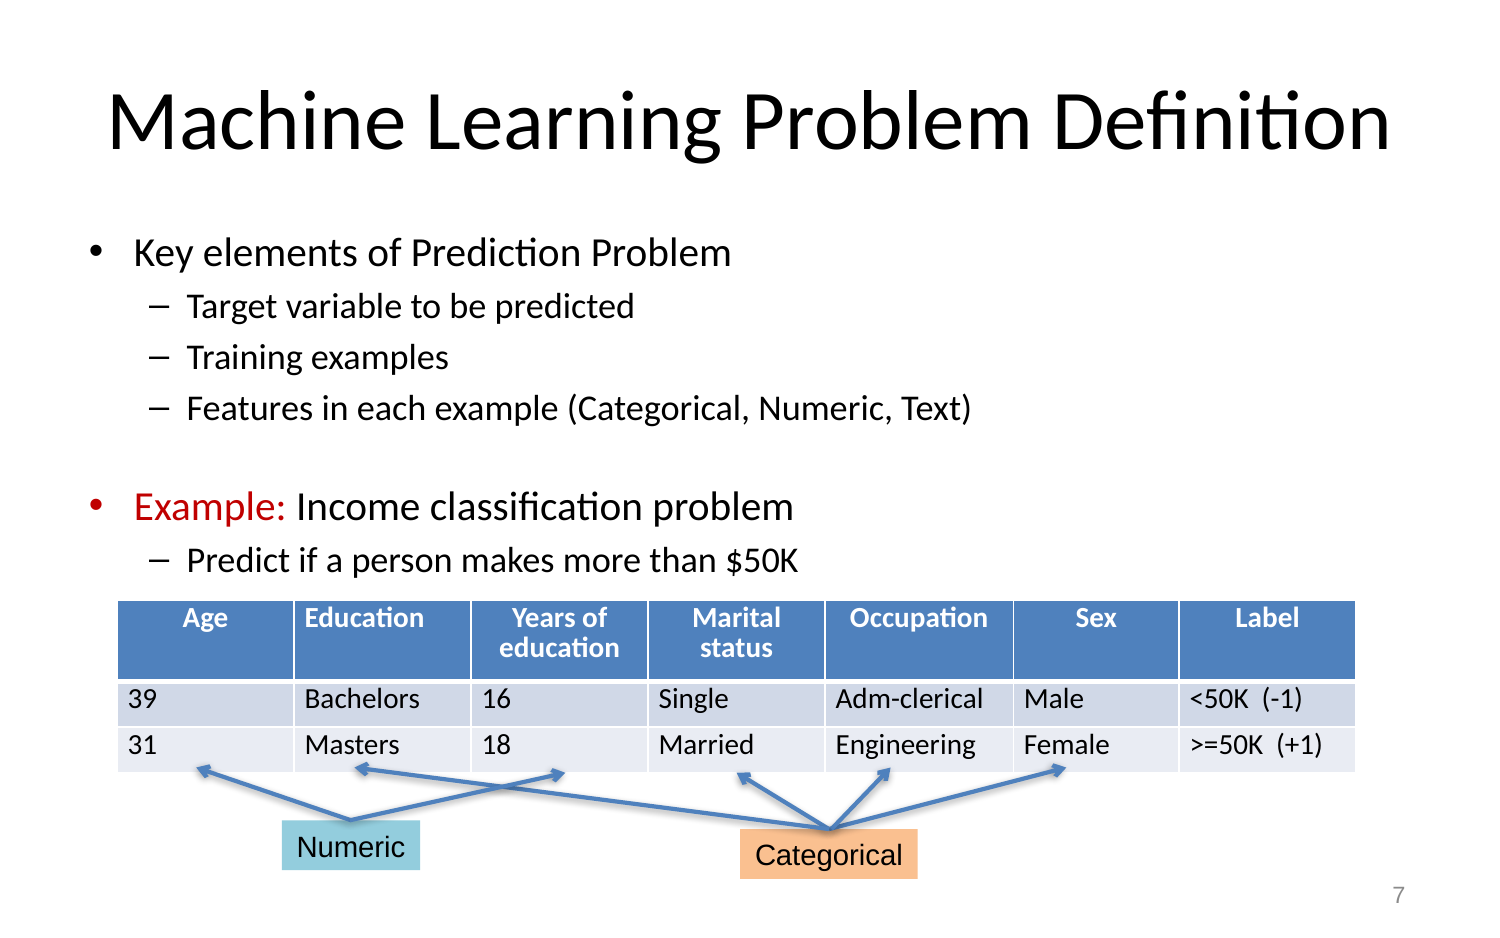

# Machine Learning Problem Definition
Key elements of Prediction Problem
Target variable to be predicted
Training examples
Features in each example (Categorical, Numeric, Text)
Example: Income classification problem
Predict if a person makes more than $50K

| Age | Education | Years of education | Marital status | Occupation | Sex | Label |
| --- | --- | --- | --- | --- | --- | --- |
| 39 | Bachelors | 16 | Single | Adm-clerical | Male | <50K (-1) |
| 31 | Masters | 18 | Married | Engineering | Female | >=50K (+1) |
Numeric
Categorical
7